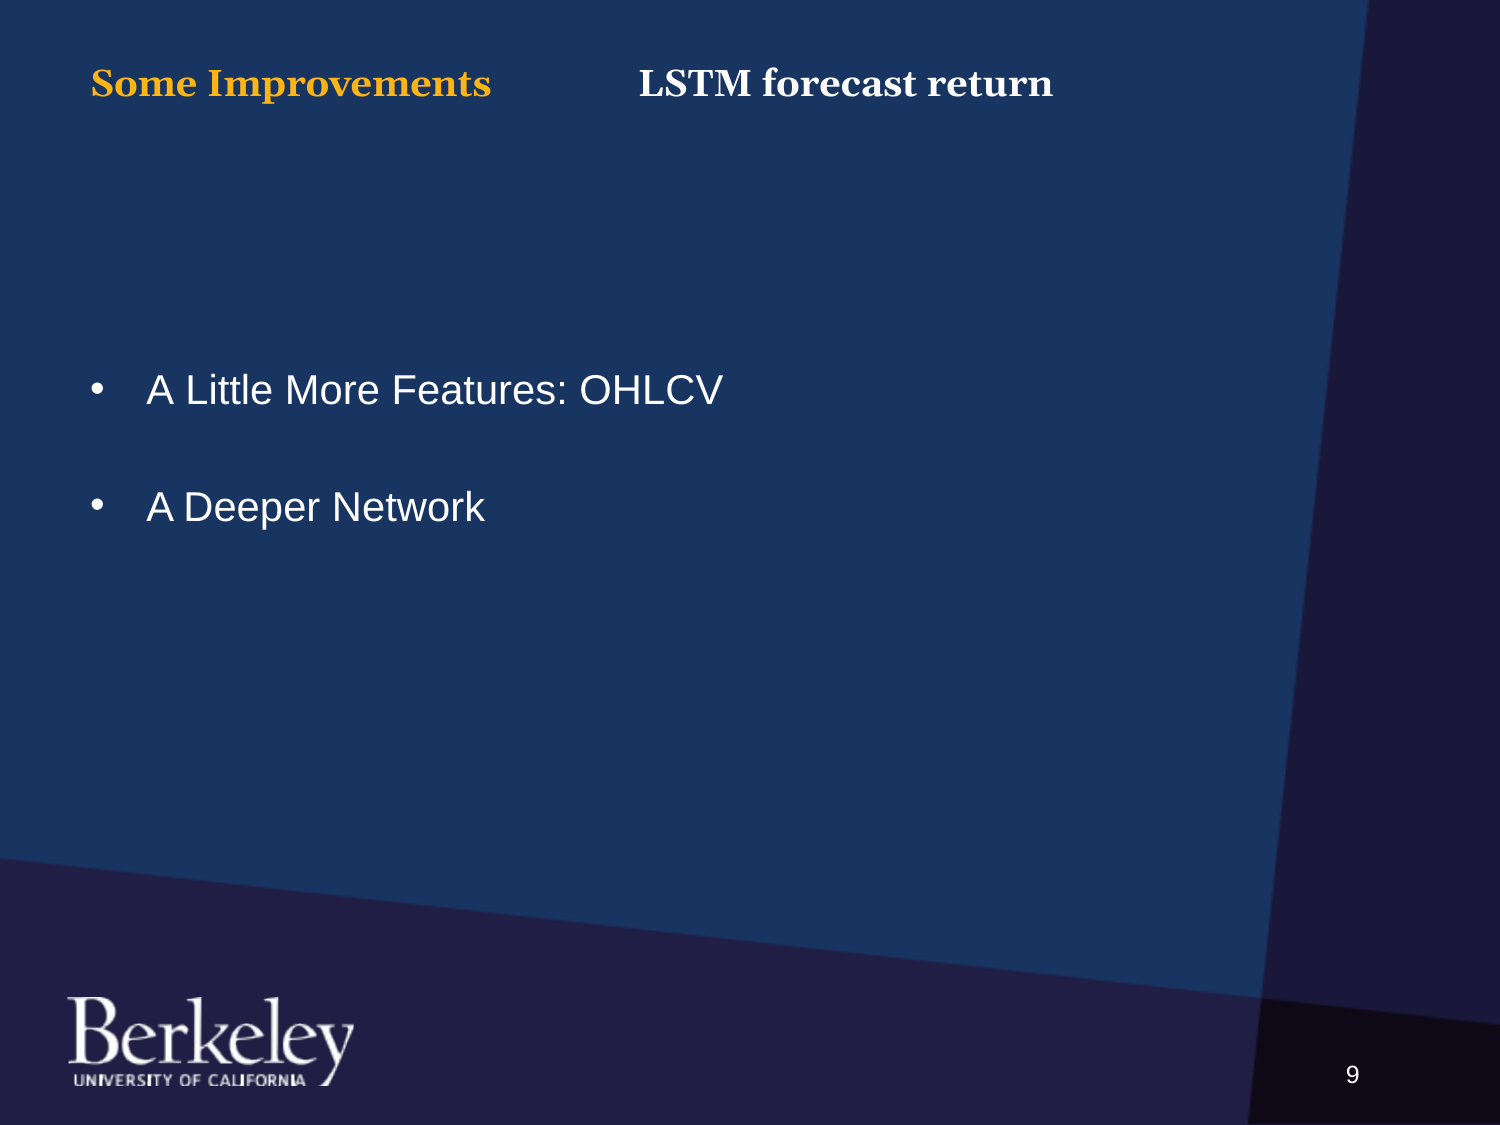

LSTM forecast return
Some Improvements
#
A Little More Features: OHLCV

A Deeper Network